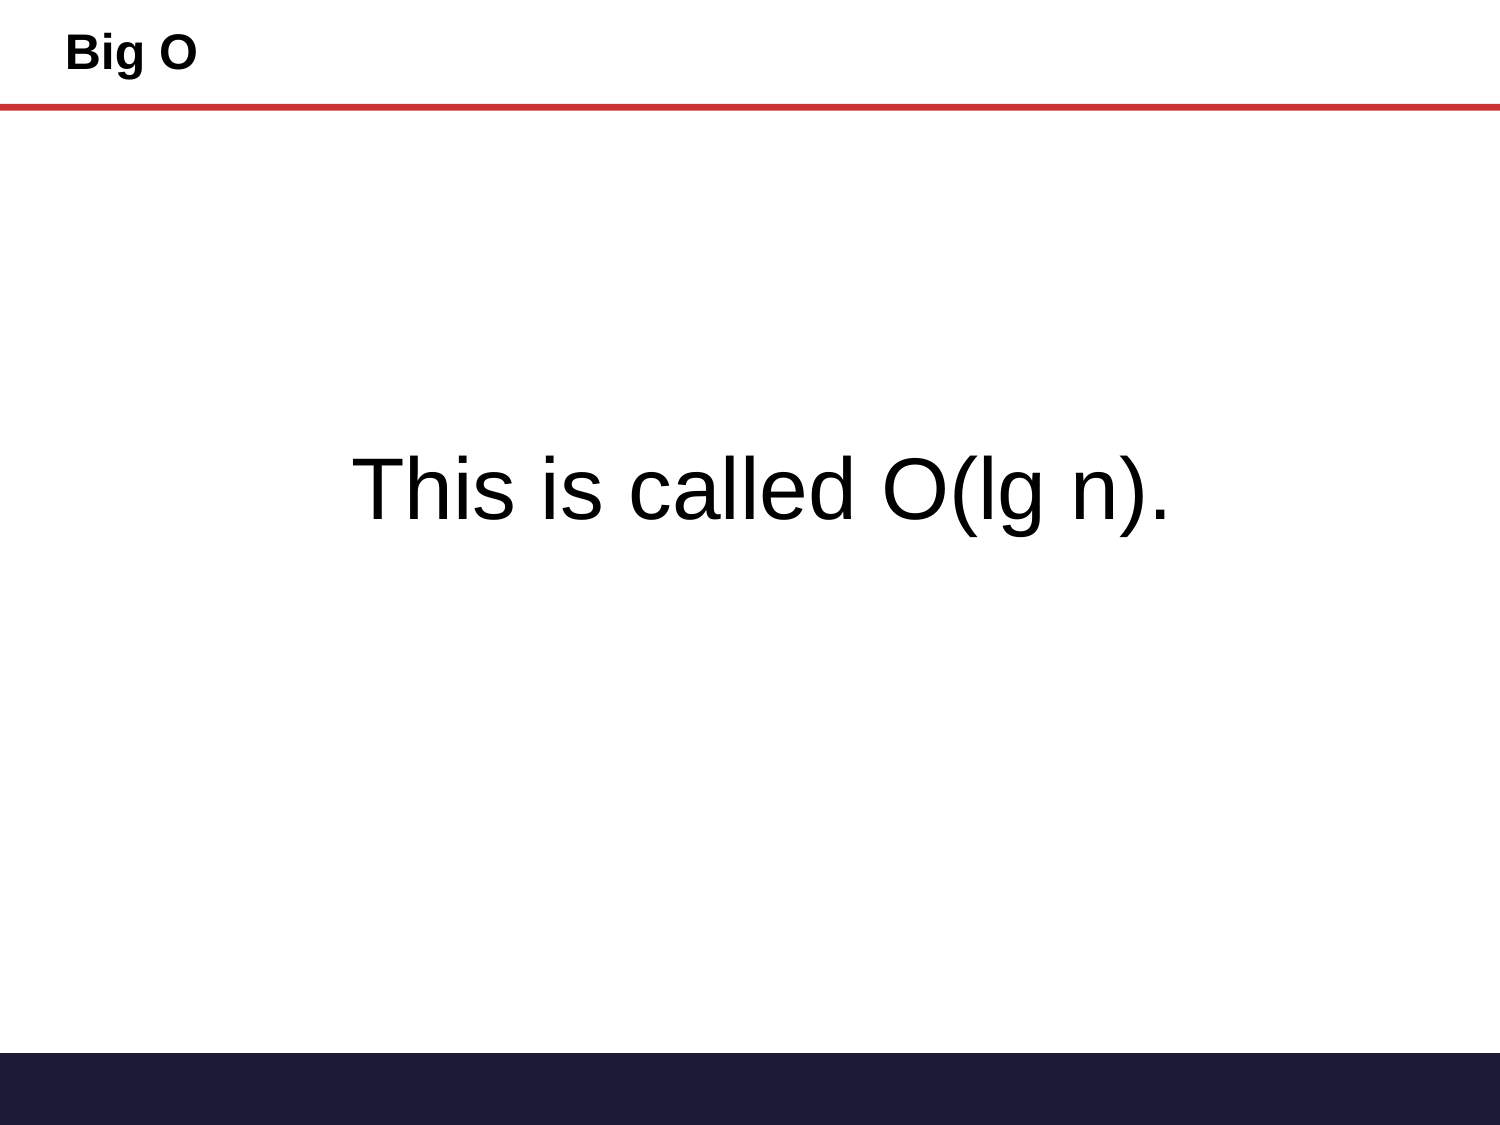

Big O
This is called O(lg n).